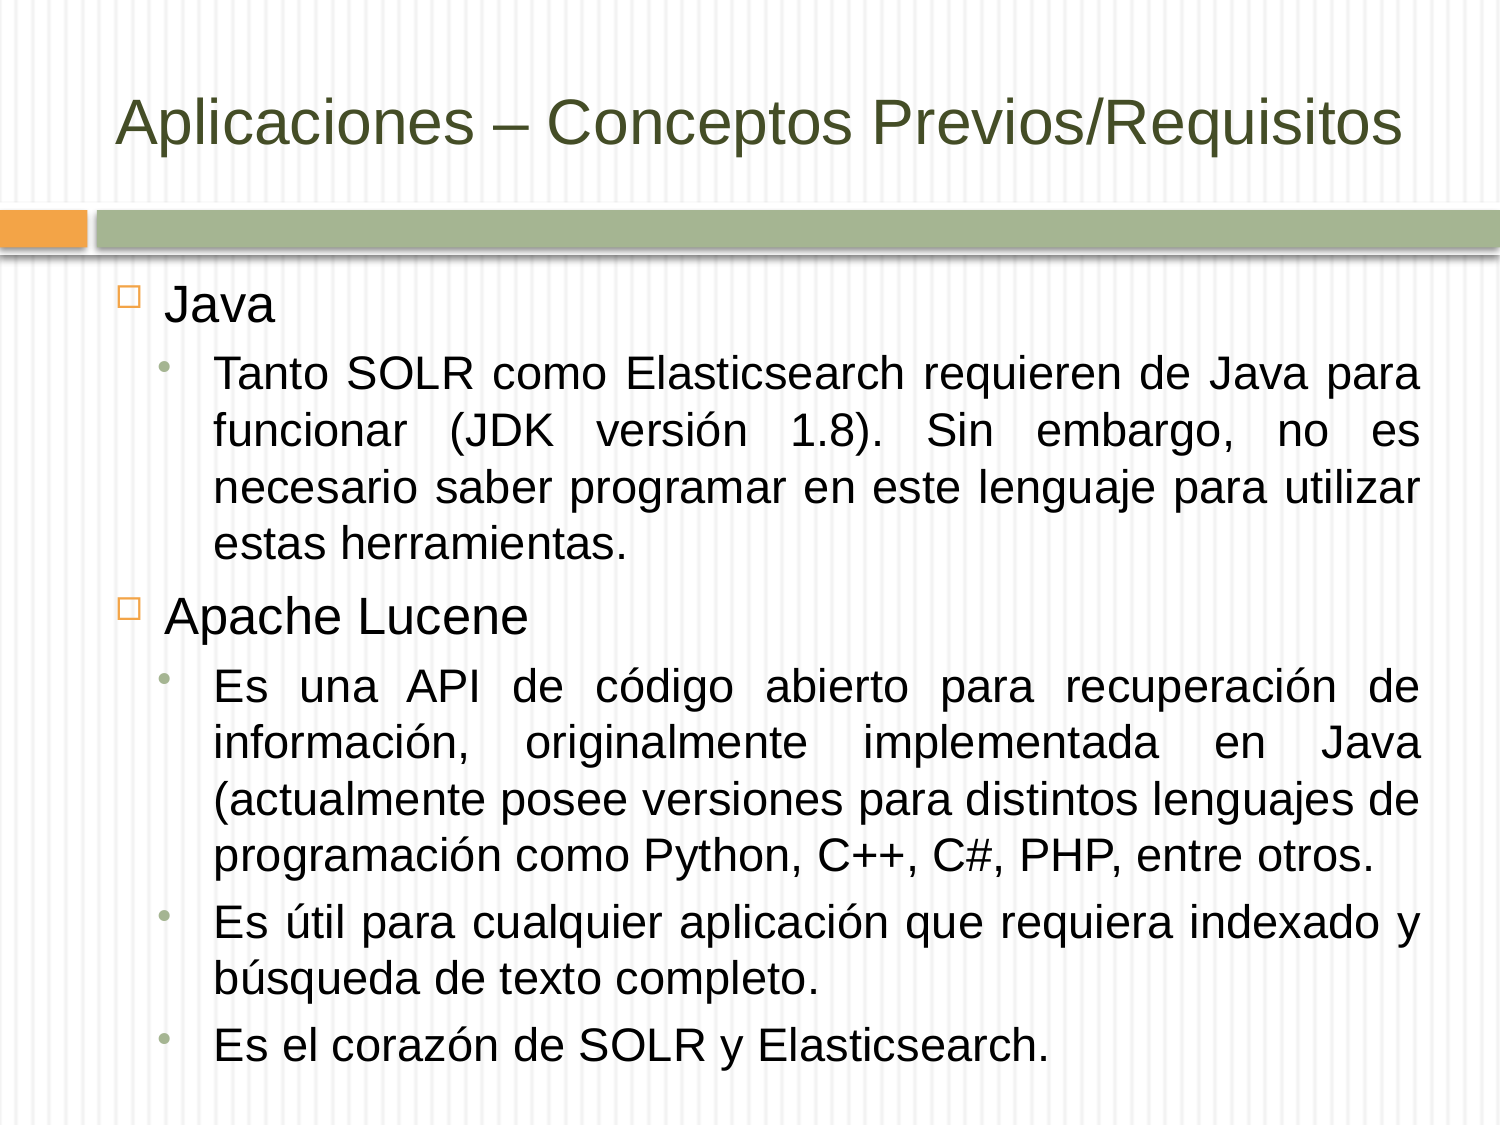

# Aplicaciones – Conceptos Previos/Requisitos
Java
Tanto SOLR como Elasticsearch requieren de Java para funcionar (JDK versión 1.8). Sin embargo, no es necesario saber programar en este lenguaje para utilizar estas herramientas.
Apache Lucene
Es una API de código abierto para recuperación de información, originalmente implementada en Java (actualmente posee versiones para distintos lenguajes de programación como Python, C++, C#, PHP, entre otros.
Es útil para cualquier aplicación que requiera indexado y búsqueda de texto completo.
Es el corazón de SOLR y Elasticsearch.